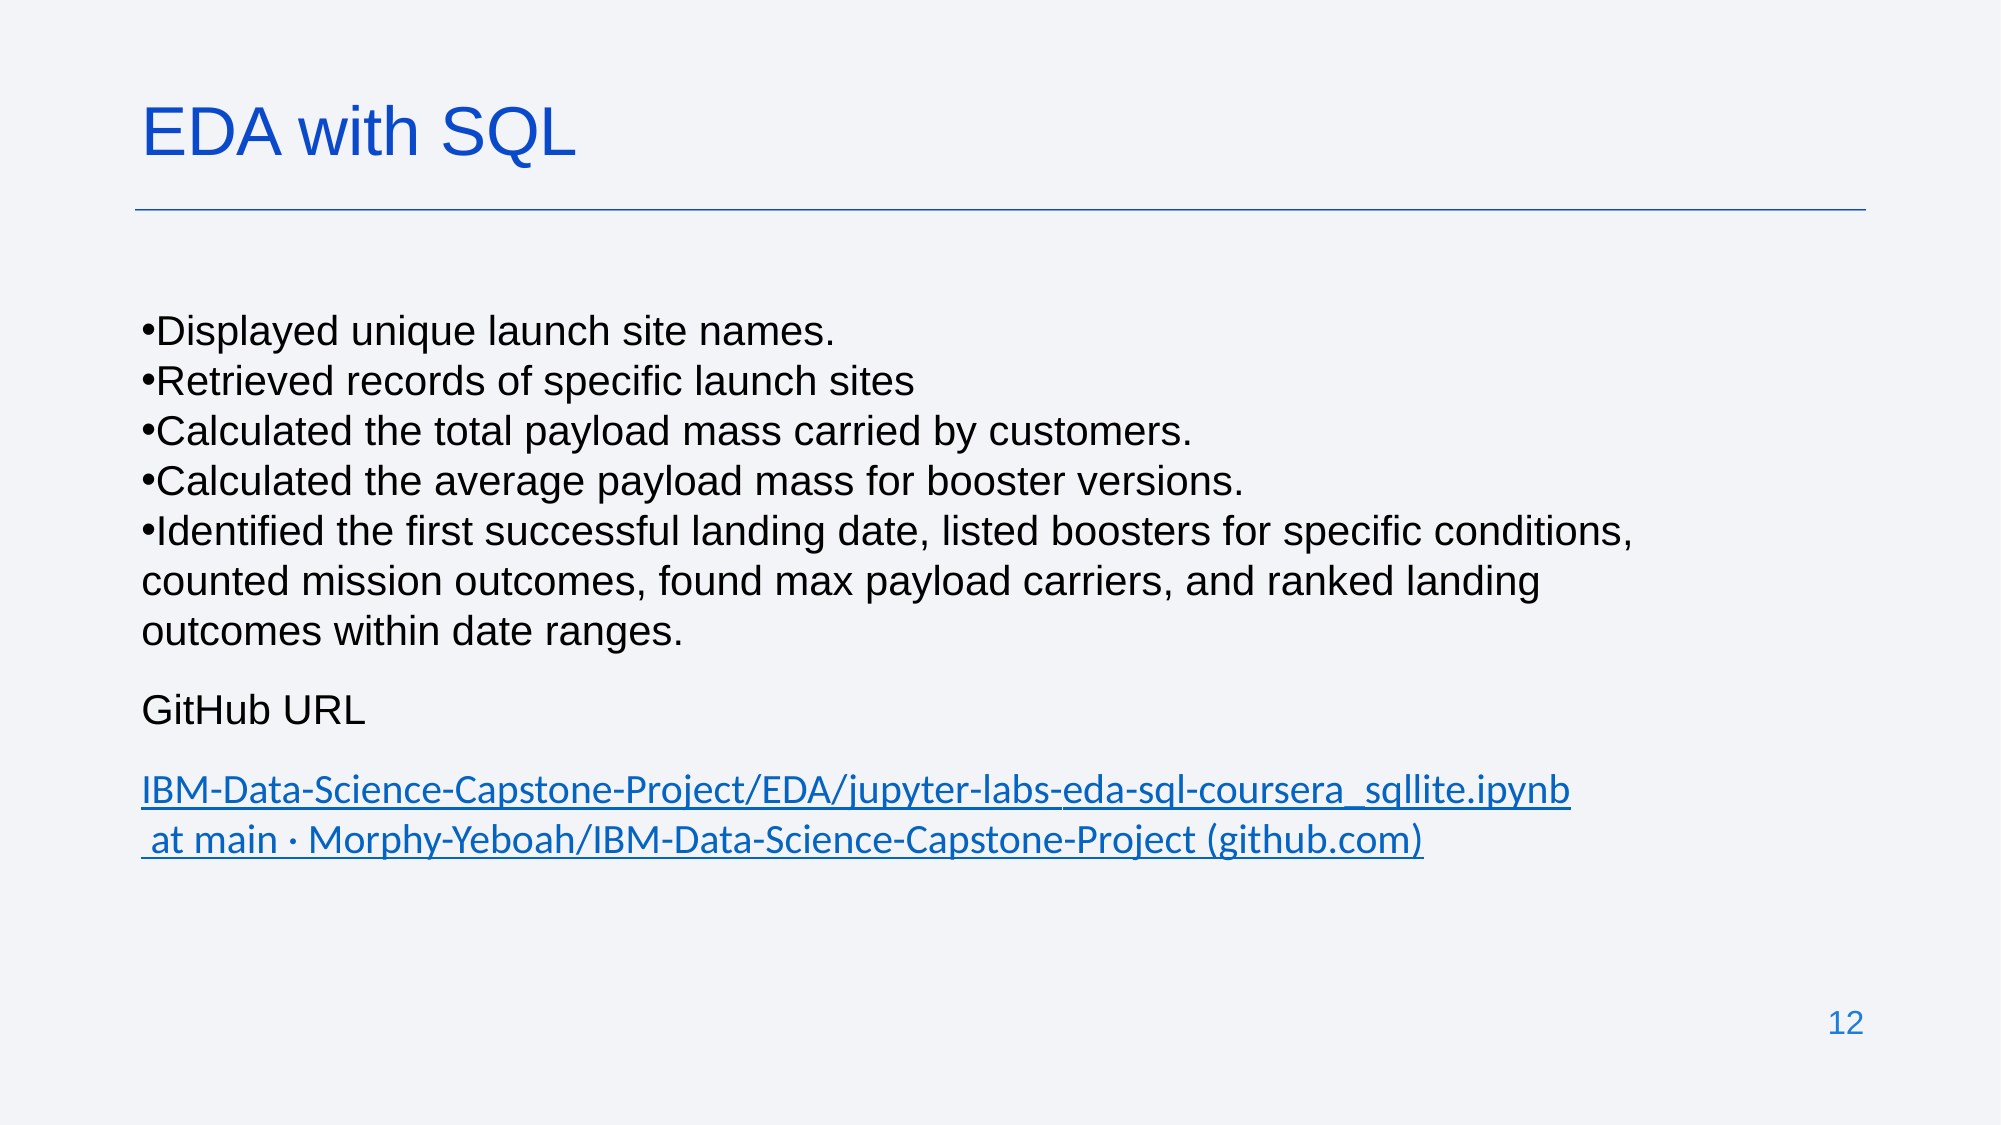

EDA with SQL
Displayed unique launch site names.
Retrieved records of specific launch sites
Calculated the total payload mass carried by customers.
Calculated the average payload mass for booster versions.
Identified the first successful landing date, listed boosters for specific conditions, counted mission outcomes, found max payload carriers, and ranked landing outcomes within date ranges.
GitHub URL
IBM-Data-Science-Capstone-Project/EDA/jupyter-labs-eda-sql-coursera_sqllite.ipynb at main · Morphy-Yeboah/IBM-Data-Science-Capstone-Project (github.com)

12